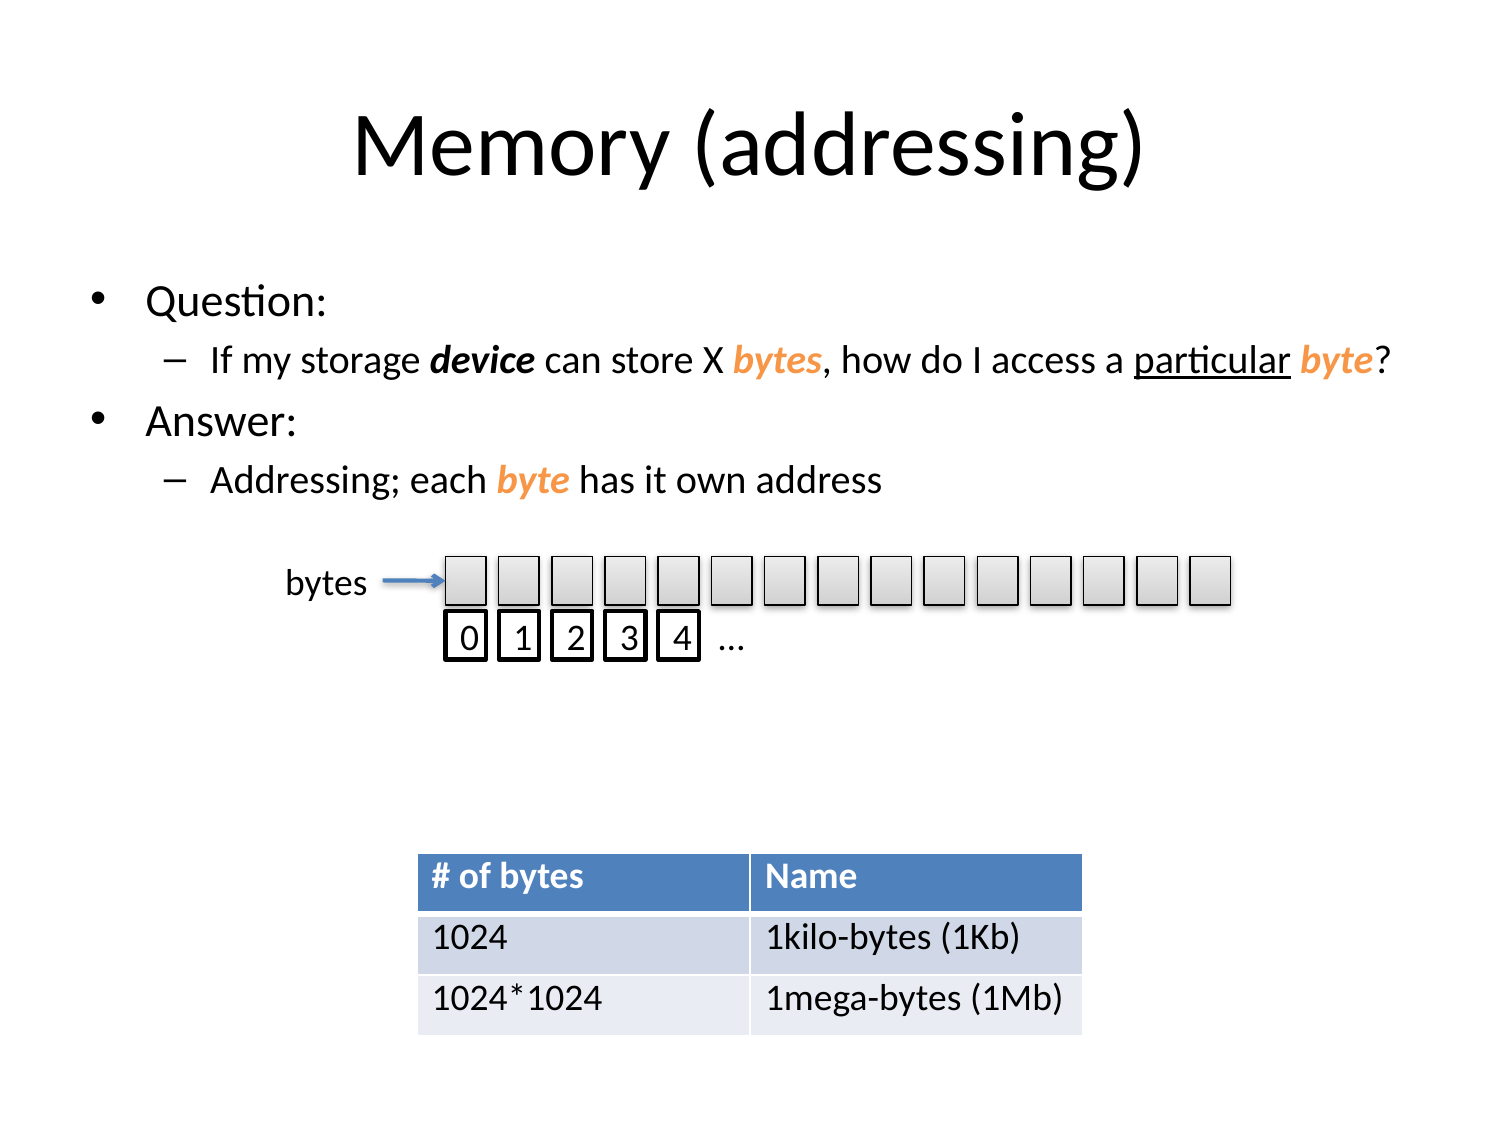

# Memory (addressing)
Question:
If my storage device can store X bytes, how do I access a particular byte?
Answer:
Addressing; each byte has it own address
bytes

…
0
1
2
3
4
| # of bytes | Name |
| --- | --- |
| 1024 | 1kilo-bytes (1Kb) |
| 1024\*1024 | 1mega-bytes (1Mb) |